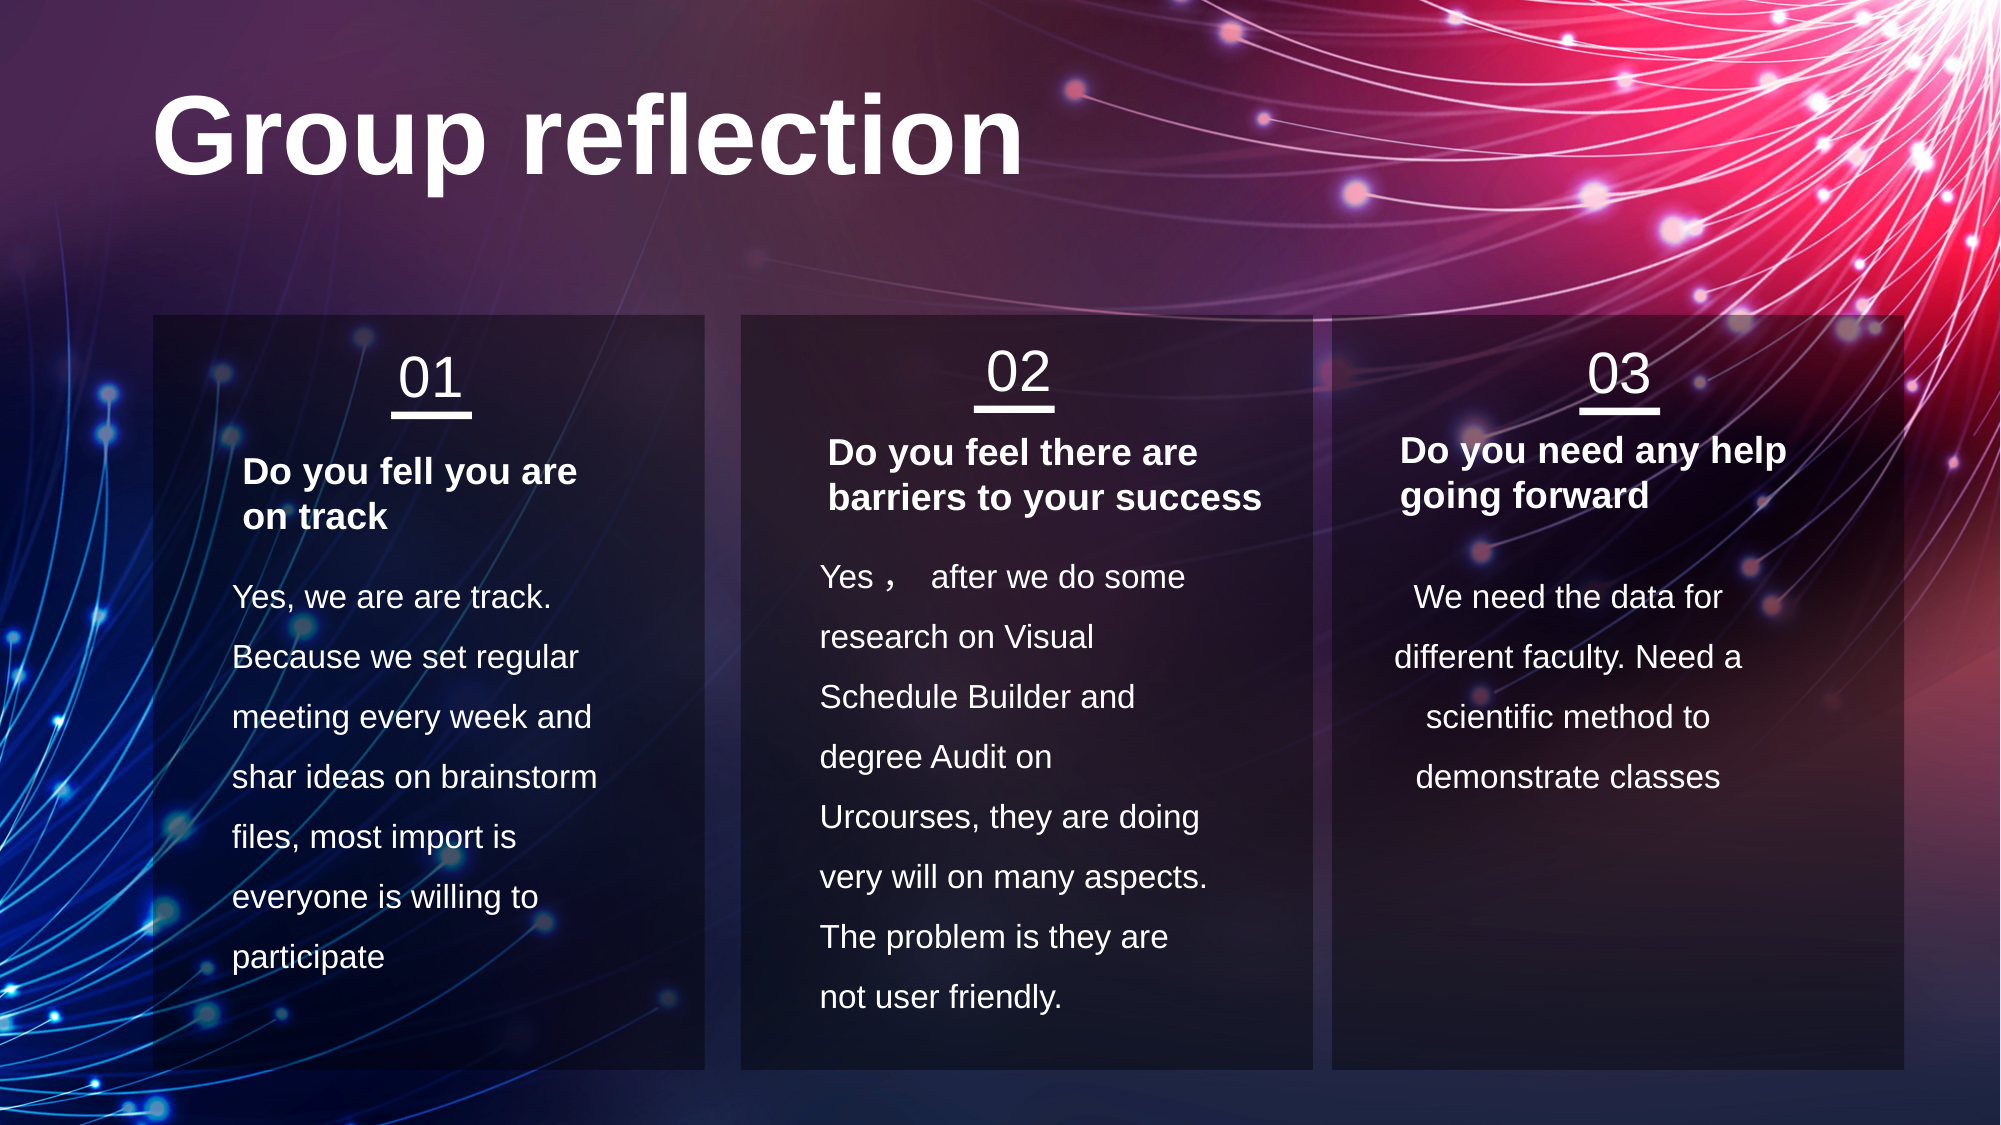

Group reflection

02
03
01

Do you need any help going forward
Do you feel there are barriers to your success
Do you fell you are on track
Yes， after we do some research on Visual Schedule Builder and degree Audit on Urcourses, they are doing very will on many aspects. The problem is they are not user friendly.
Yes, we are are track. Because we set regular meeting every week and shar ideas on brainstorm files, most import is everyone is willing to participate
We need the data for different faculty. Need a scientific method to demonstrate classes